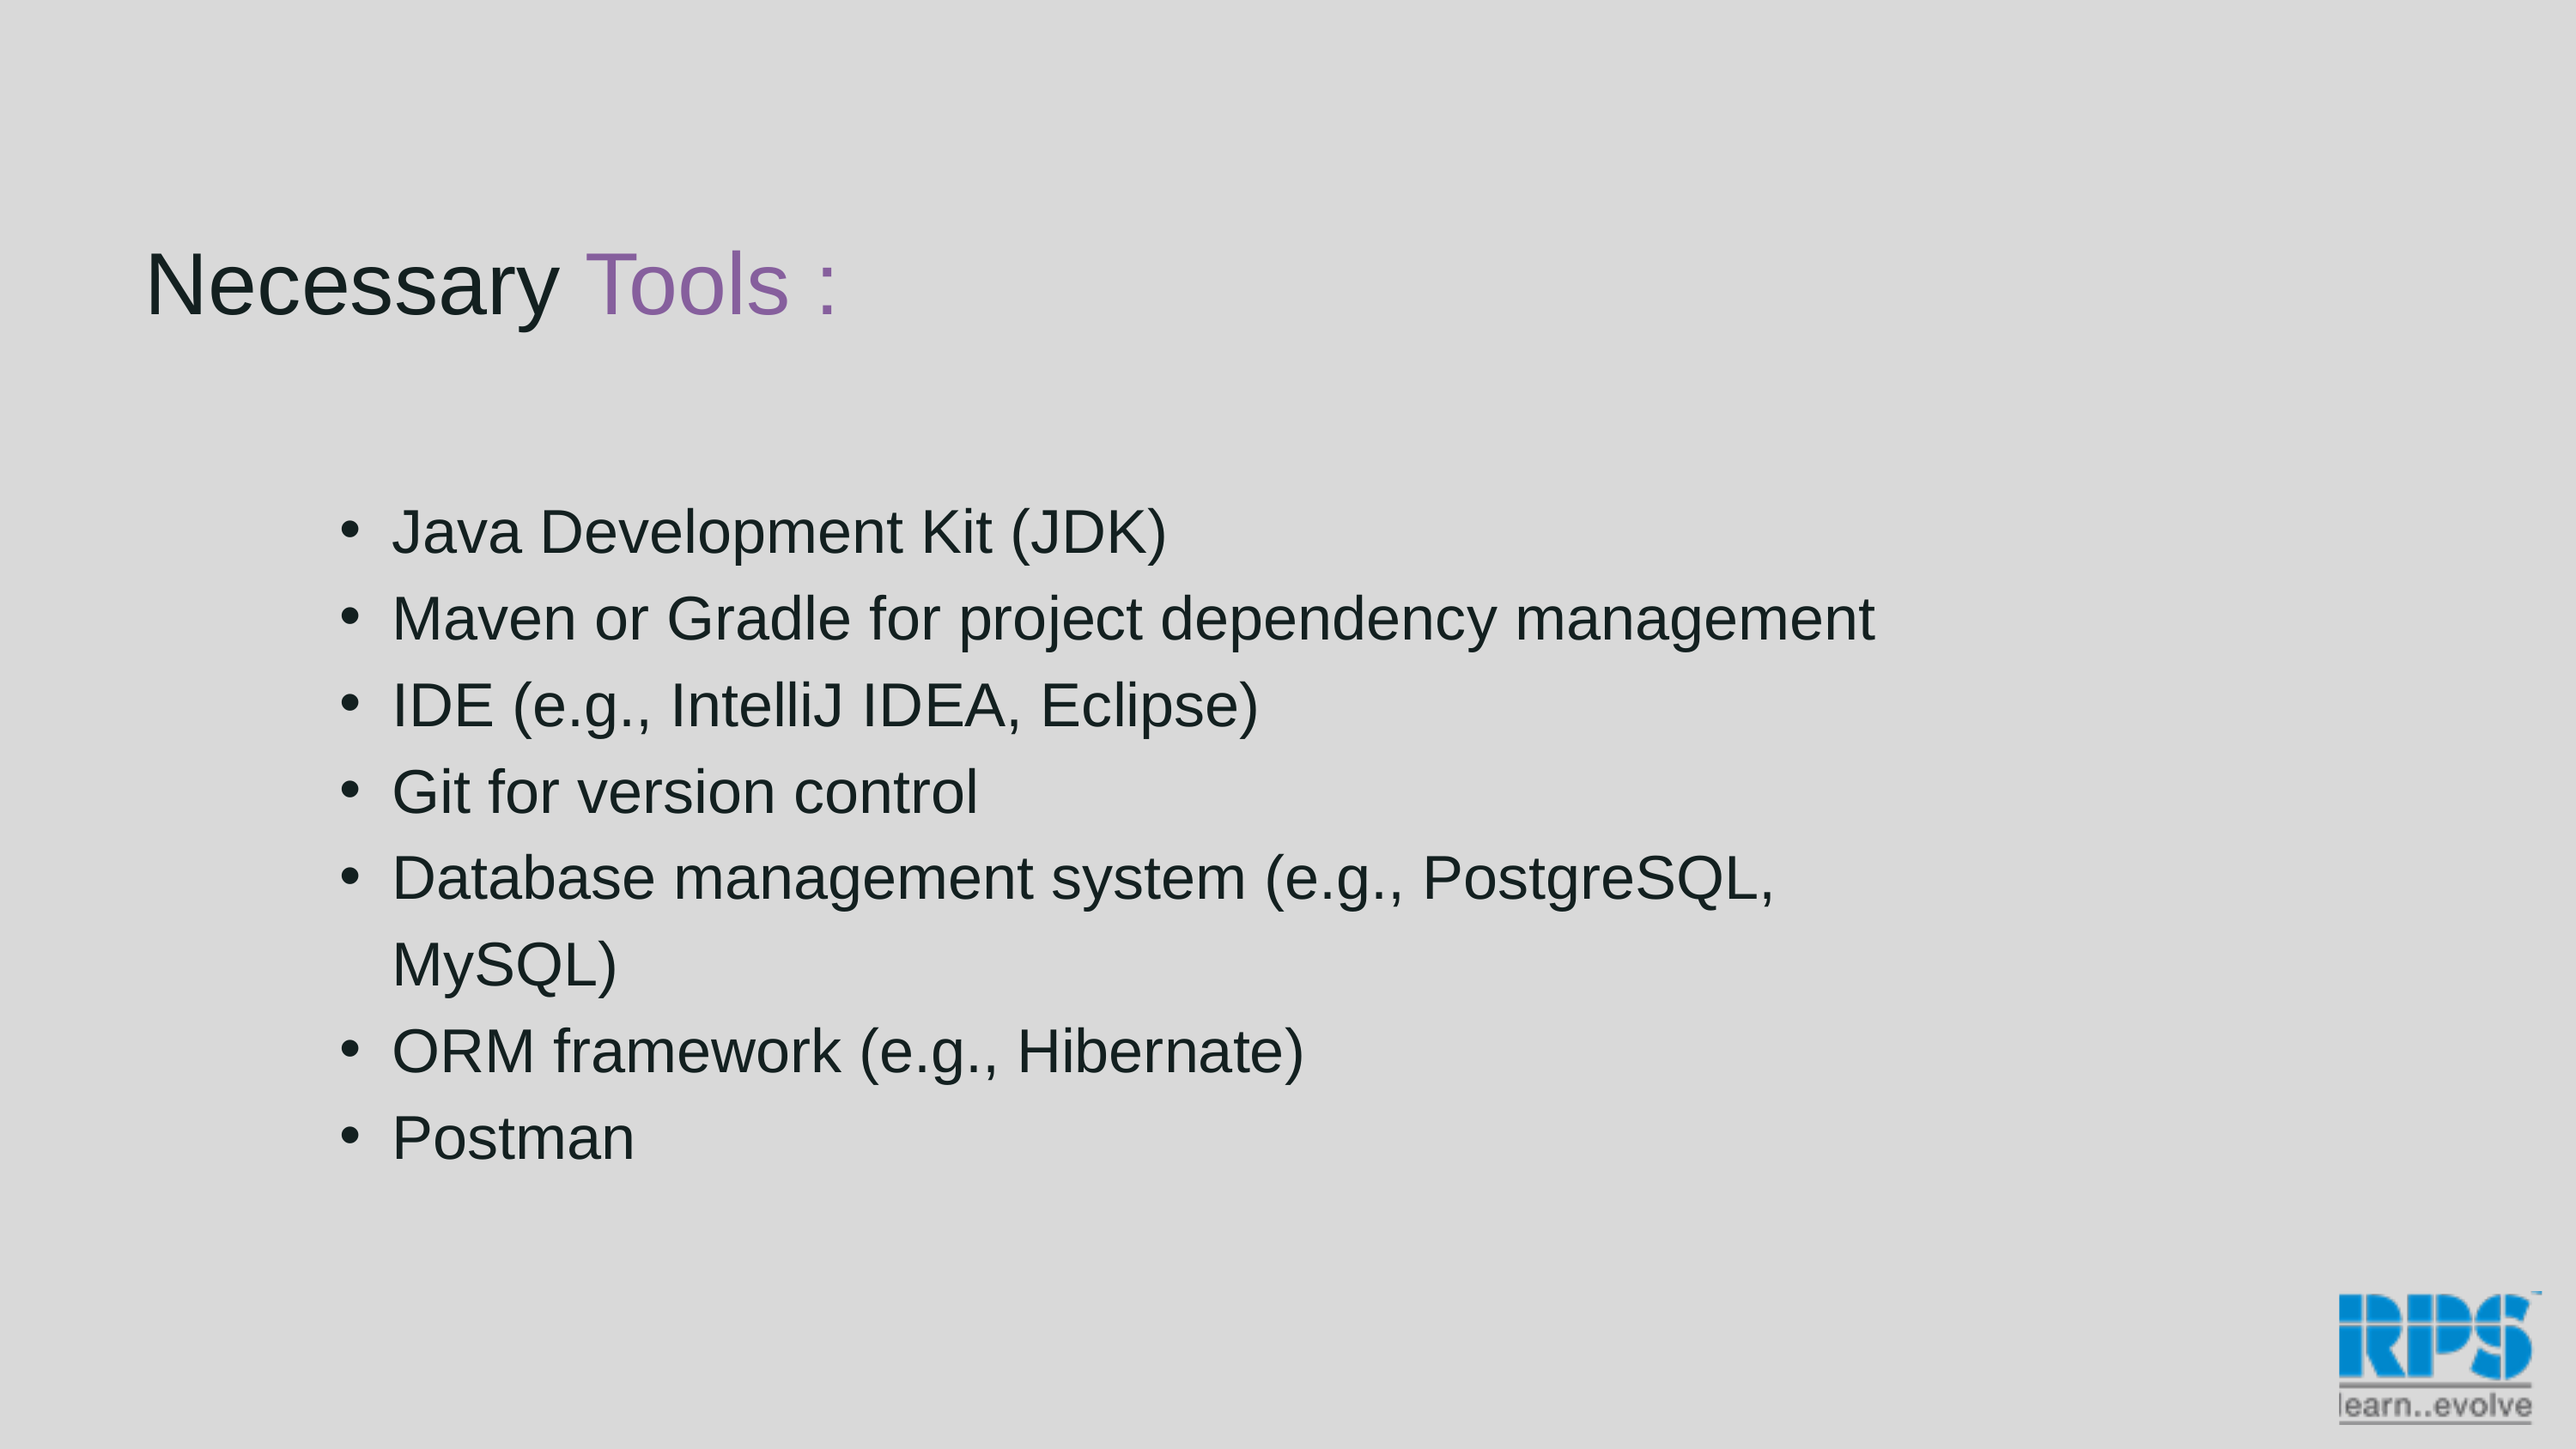

Necessary Tools :

Java Development Kit (JDK)
Maven or Gradle for project dependency management
IDE (e.g., IntelliJ IDEA, Eclipse)
Git for version control
Database management system (e.g., PostgreSQL, MySQL)
ORM framework (e.g., Hibernate)
Postman